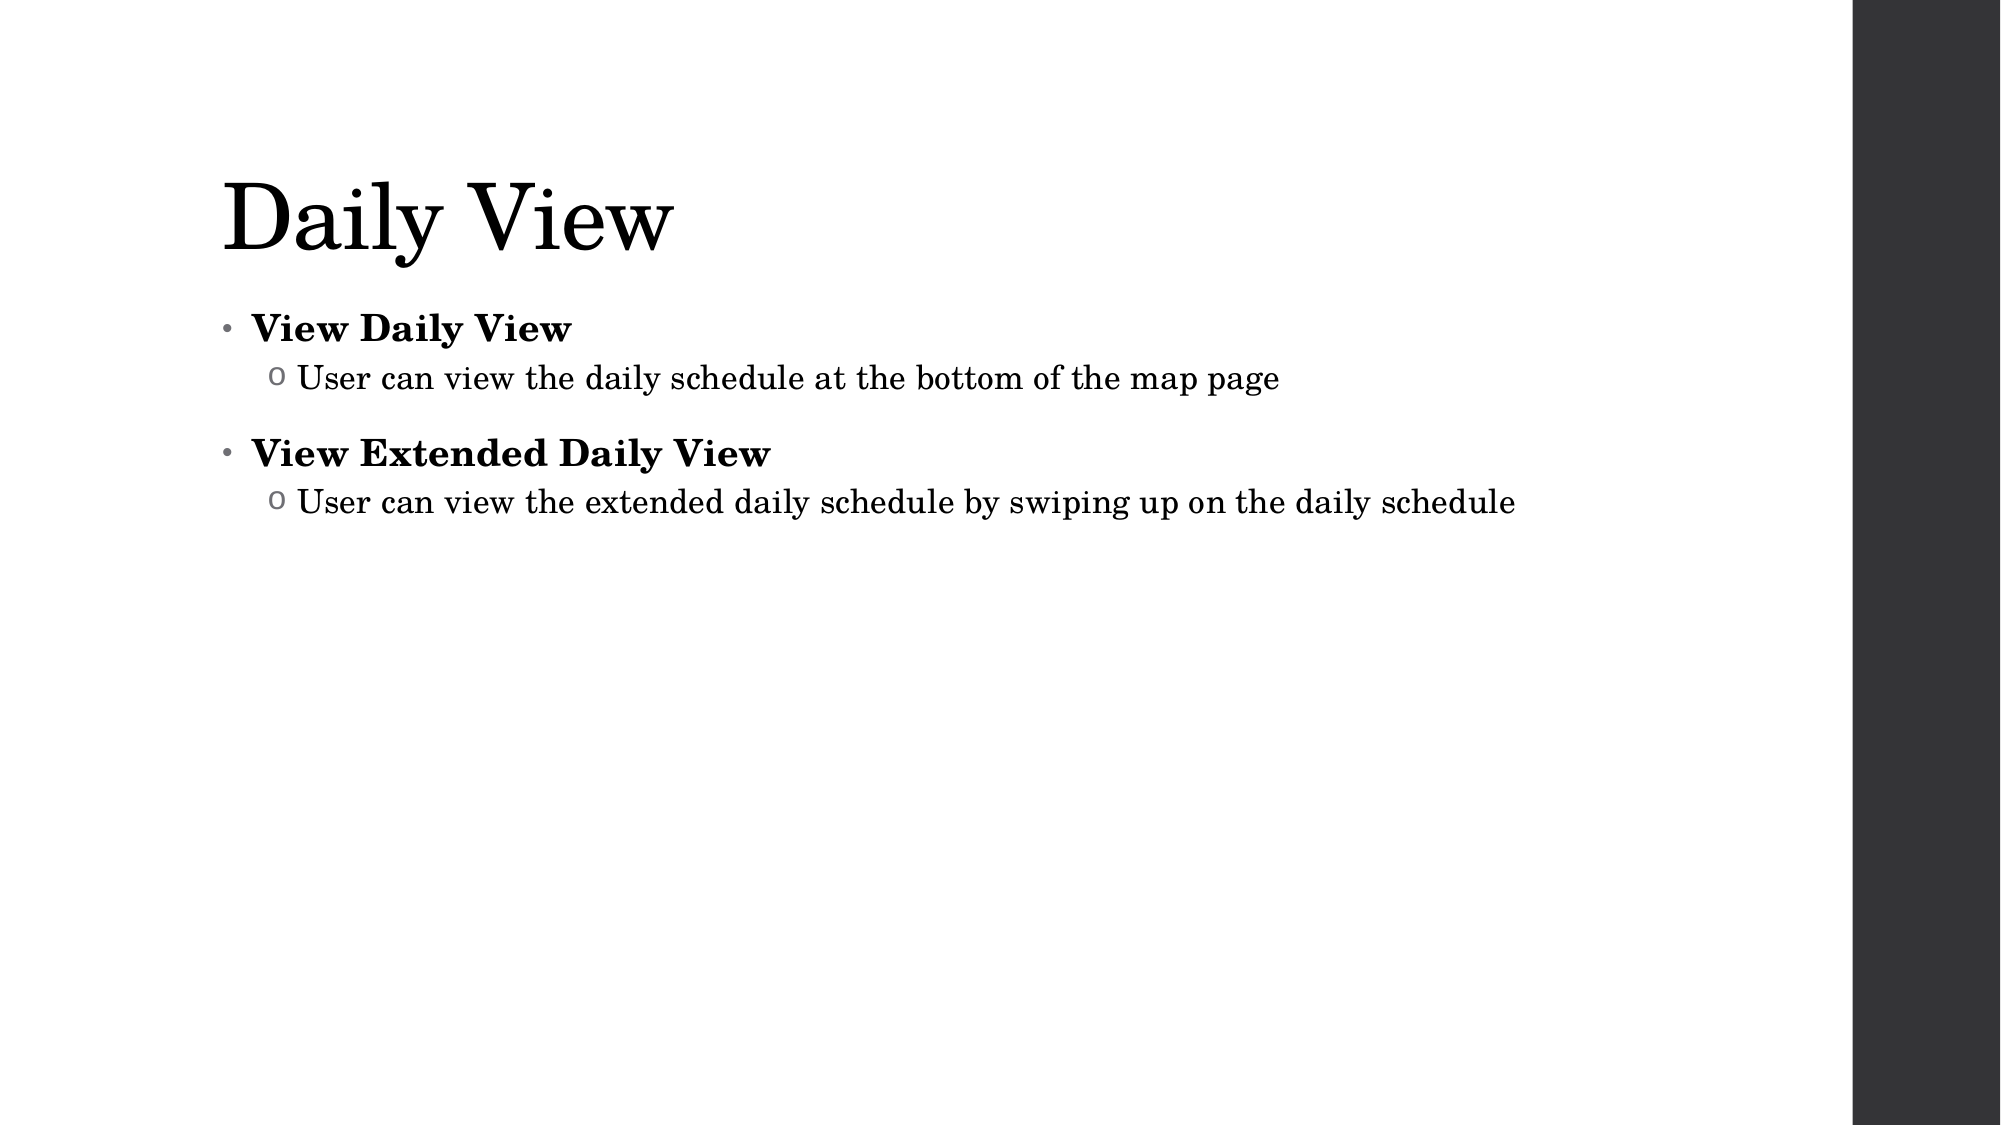

# Daily View
View Daily View
User can view the daily schedule at the bottom of the map page
View Extended Daily View
User can view the extended daily schedule by swiping up on the daily schedule